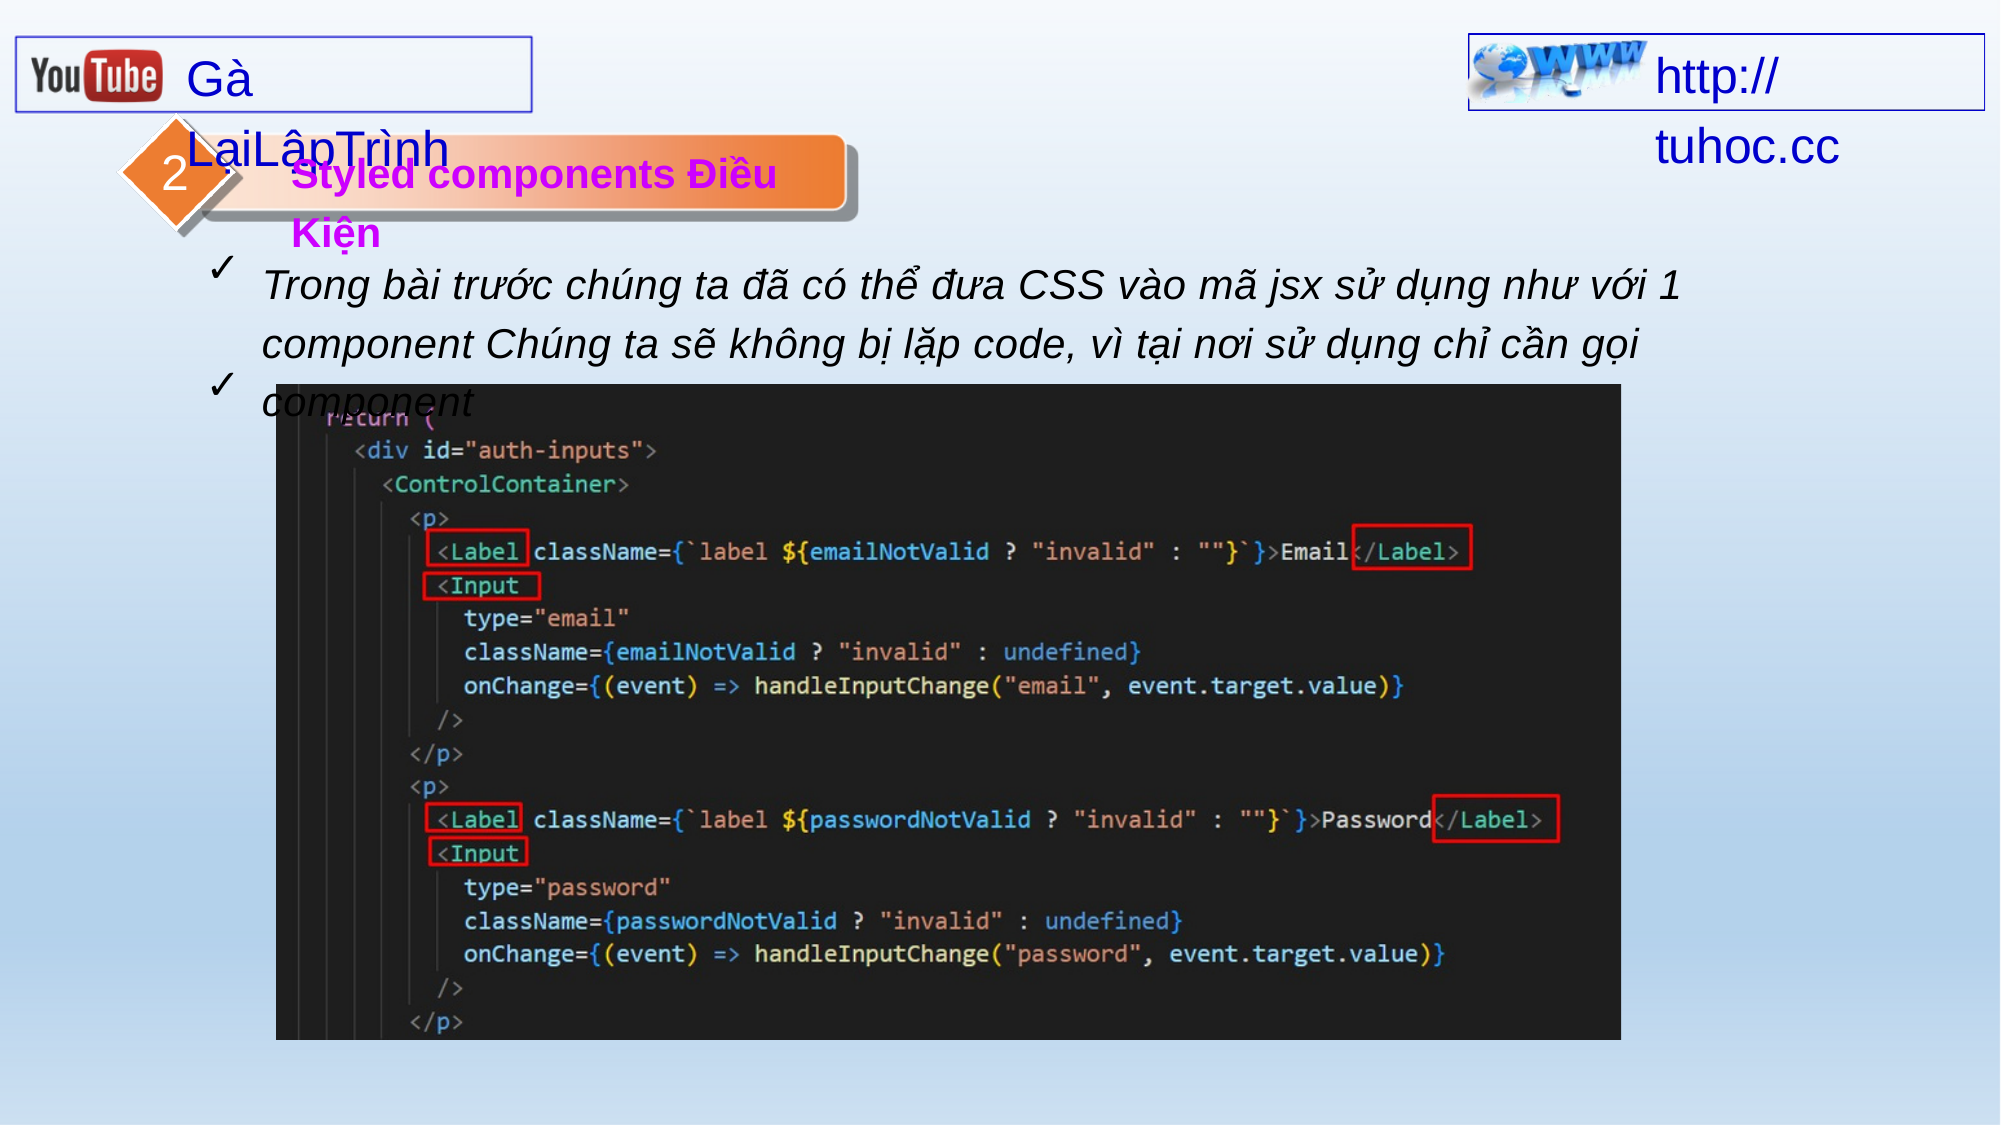

http:// tuhoc.cc

Gà LạiLậpTrình

2
Styled components Điều Kiện

✓ ✓
Trong bài trước chúng ta đã có thể đưa CSS vào mã jsx sử dụng như với 1 component Chúng ta sẽ không bị lặp code, vì tại nơi sử dụng chỉ cần gọi component